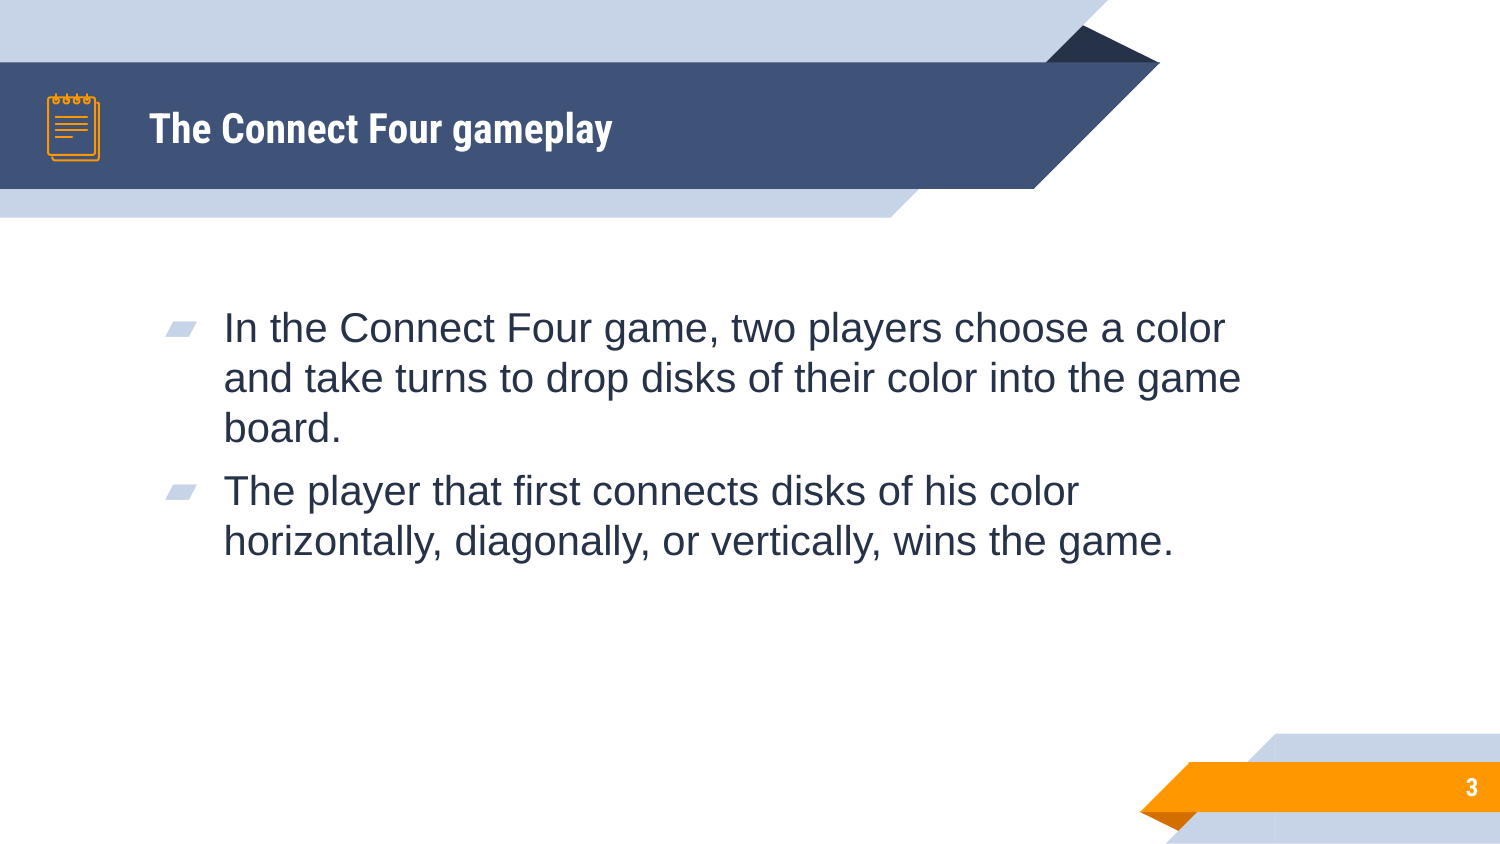

# The Connect Four gameplay

In the Connect Four game, two players choose a color and take turns to drop disks of their color into the game board.
The player that first connects disks of his color horizontally, diagonally, or vertically, wins the game.

3